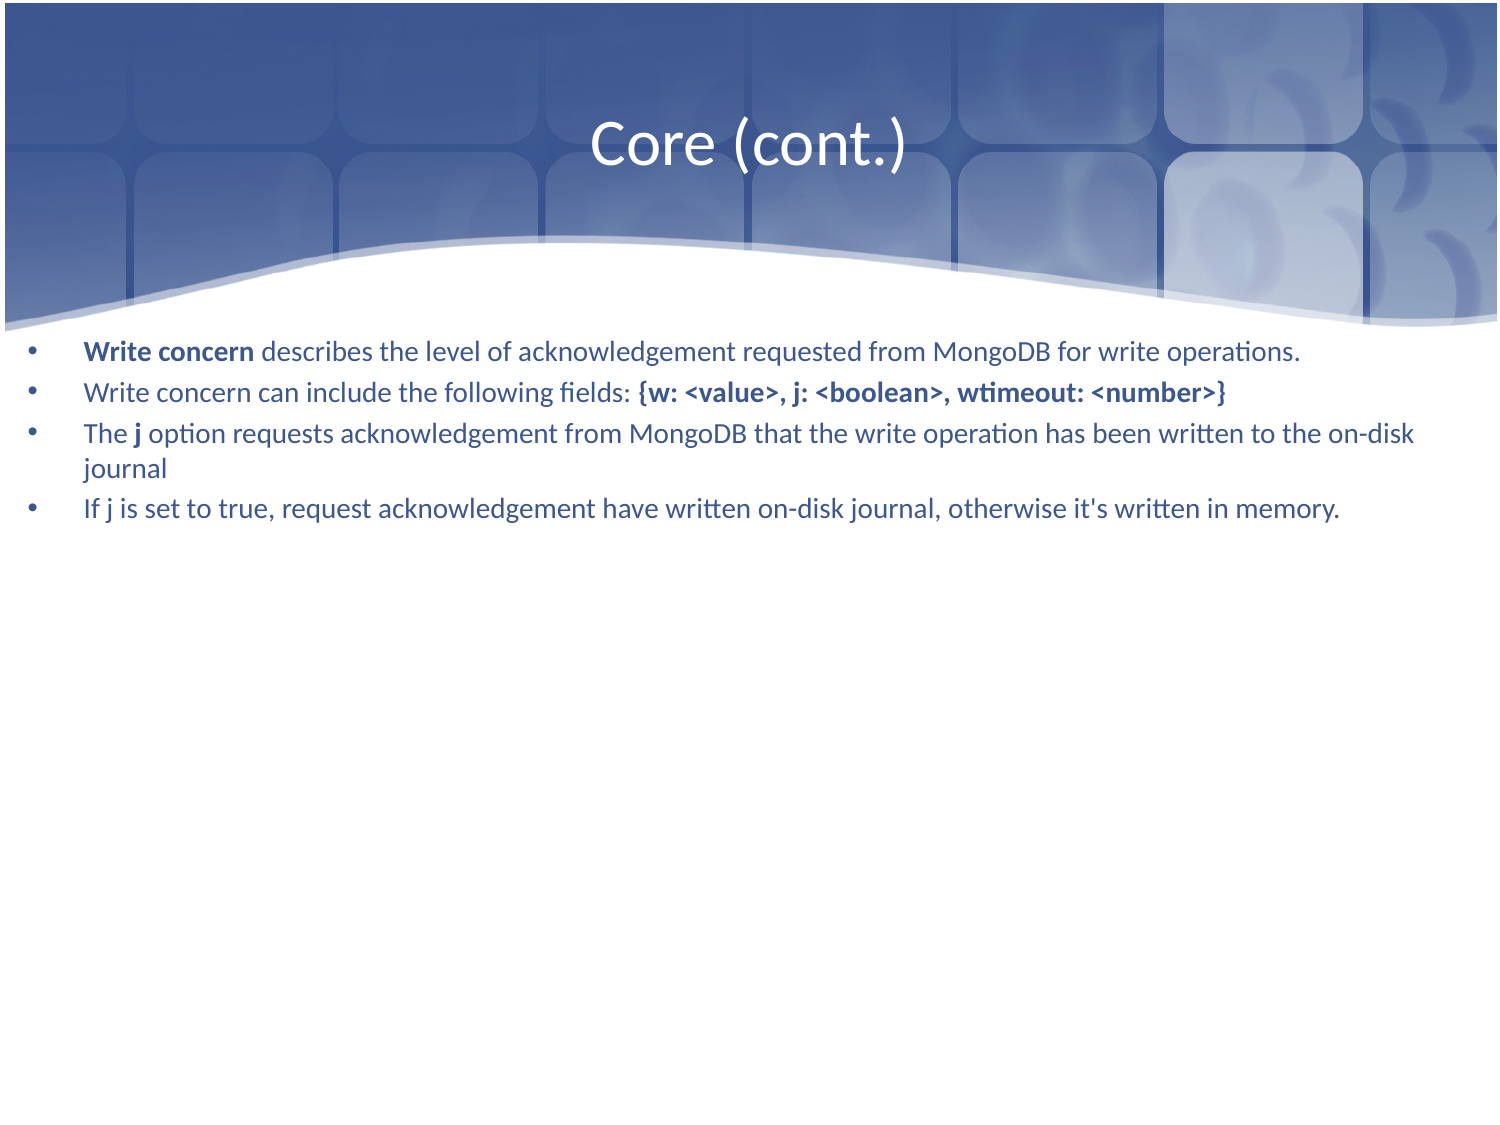

# Core (cont.)
Write concern describes the level of acknowledgement requested from MongoDB for write operations.
Write concern can include the following fields: {w: <value>, j: <boolean>, wtimeout: <number>}
The j option requests acknowledgement from MongoDB that the write operation has been written to the on-disk journal
If j is set to true, request acknowledgement have written on-disk journal, otherwise it's written in memory.